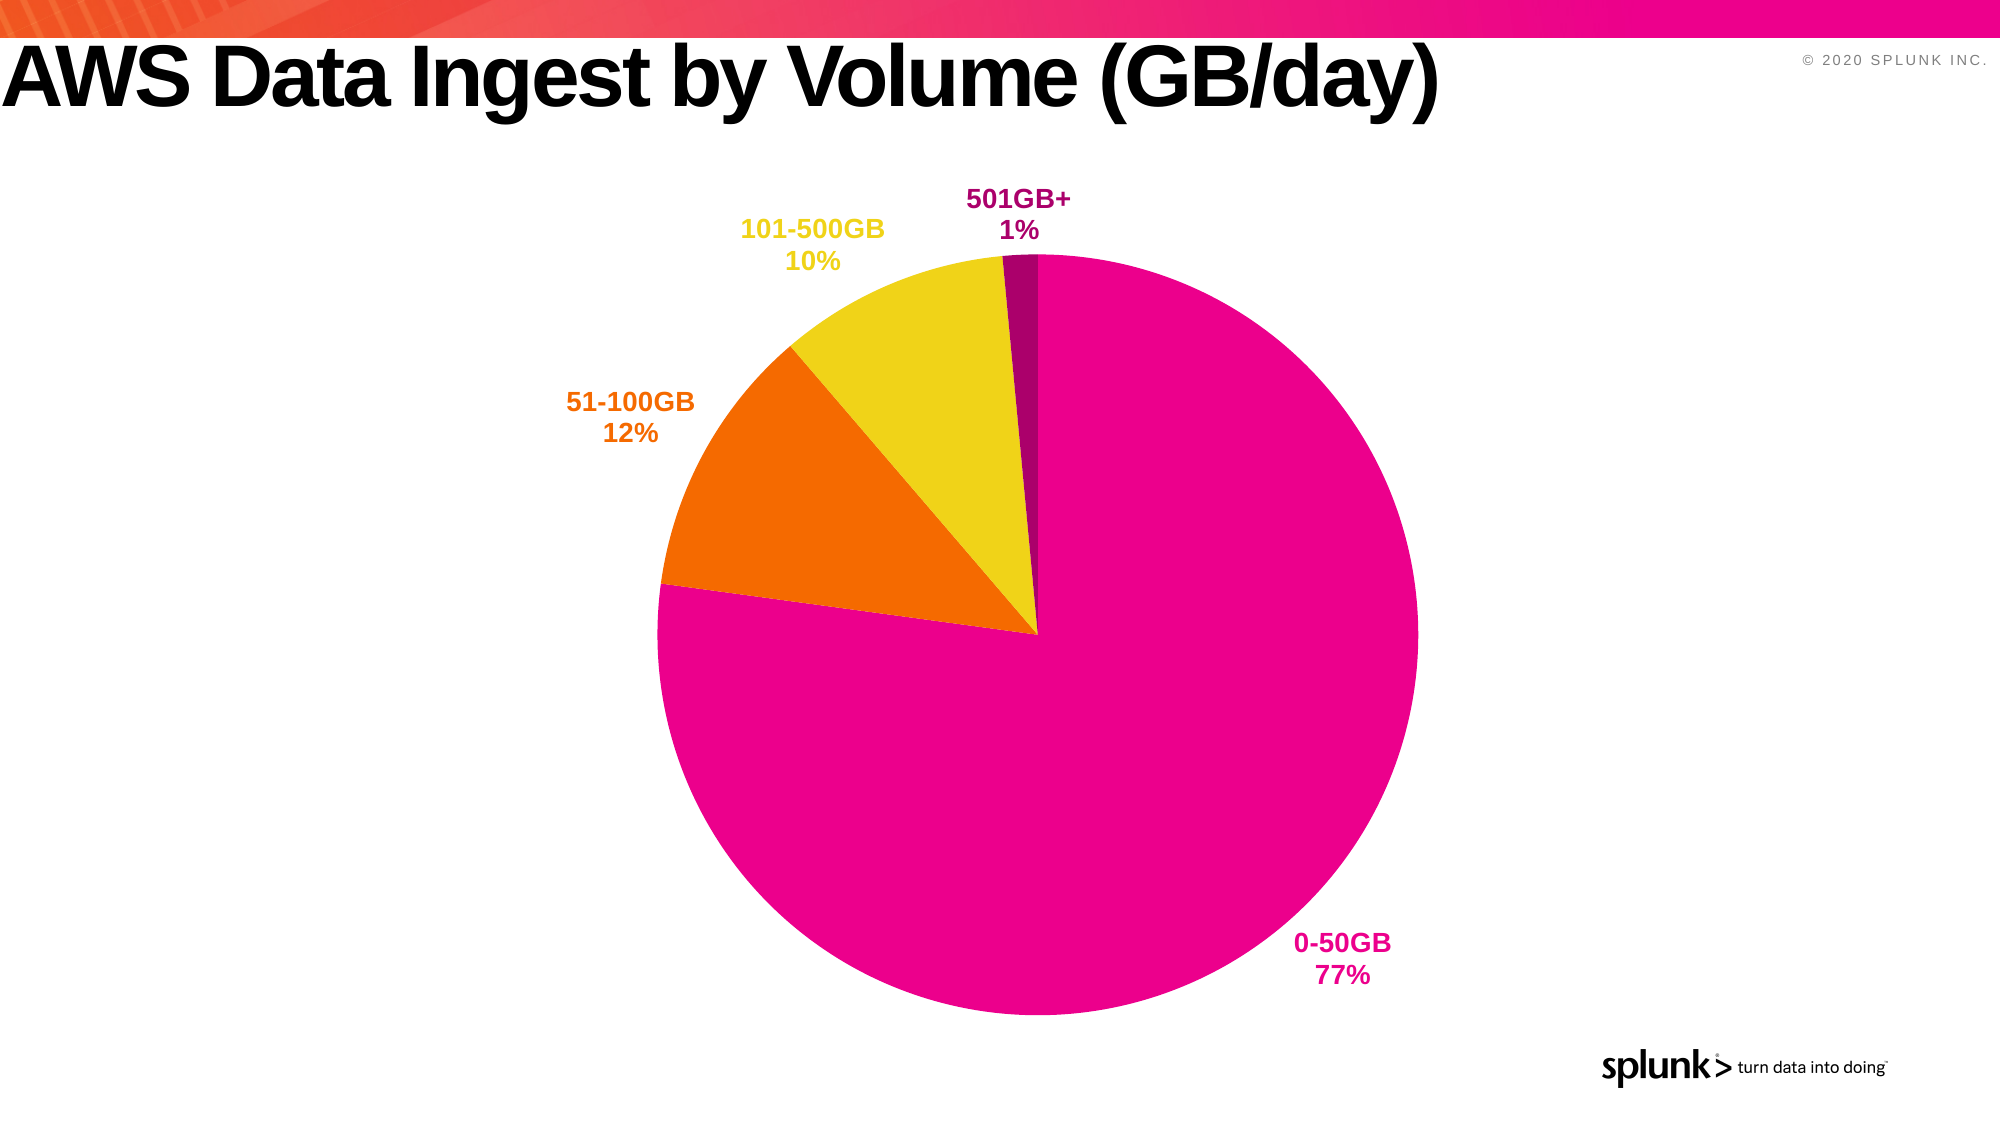

# AWS Data Ingest by Volume (GB/day)

### Chart

| Category | Sales |
|---|---|
| 0-50GB | 260.0 |
| 51-100GB | 39.0 |
| 101-500GB | 33.0 |
| 501GB+ | 5.0 |